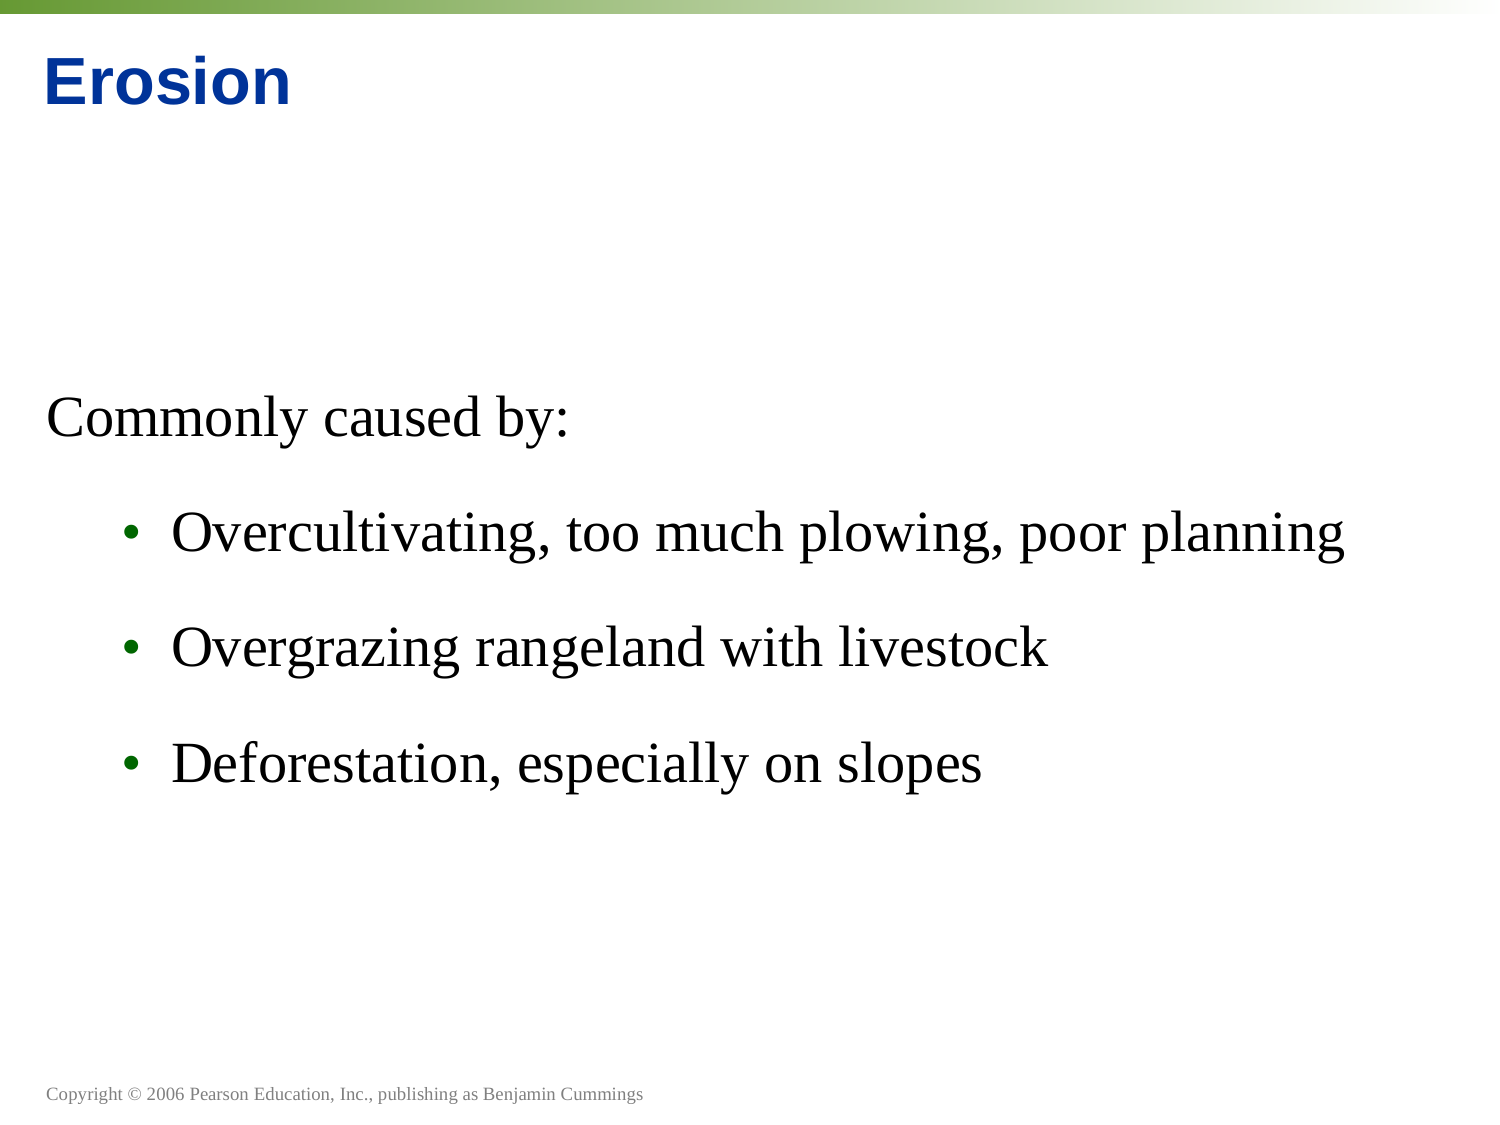

# Erosion
Commonly caused by:
•  Overcultivating, too much plowing, poor planning
•  Overgrazing rangeland with livestock
•  Deforestation, especially on slopes